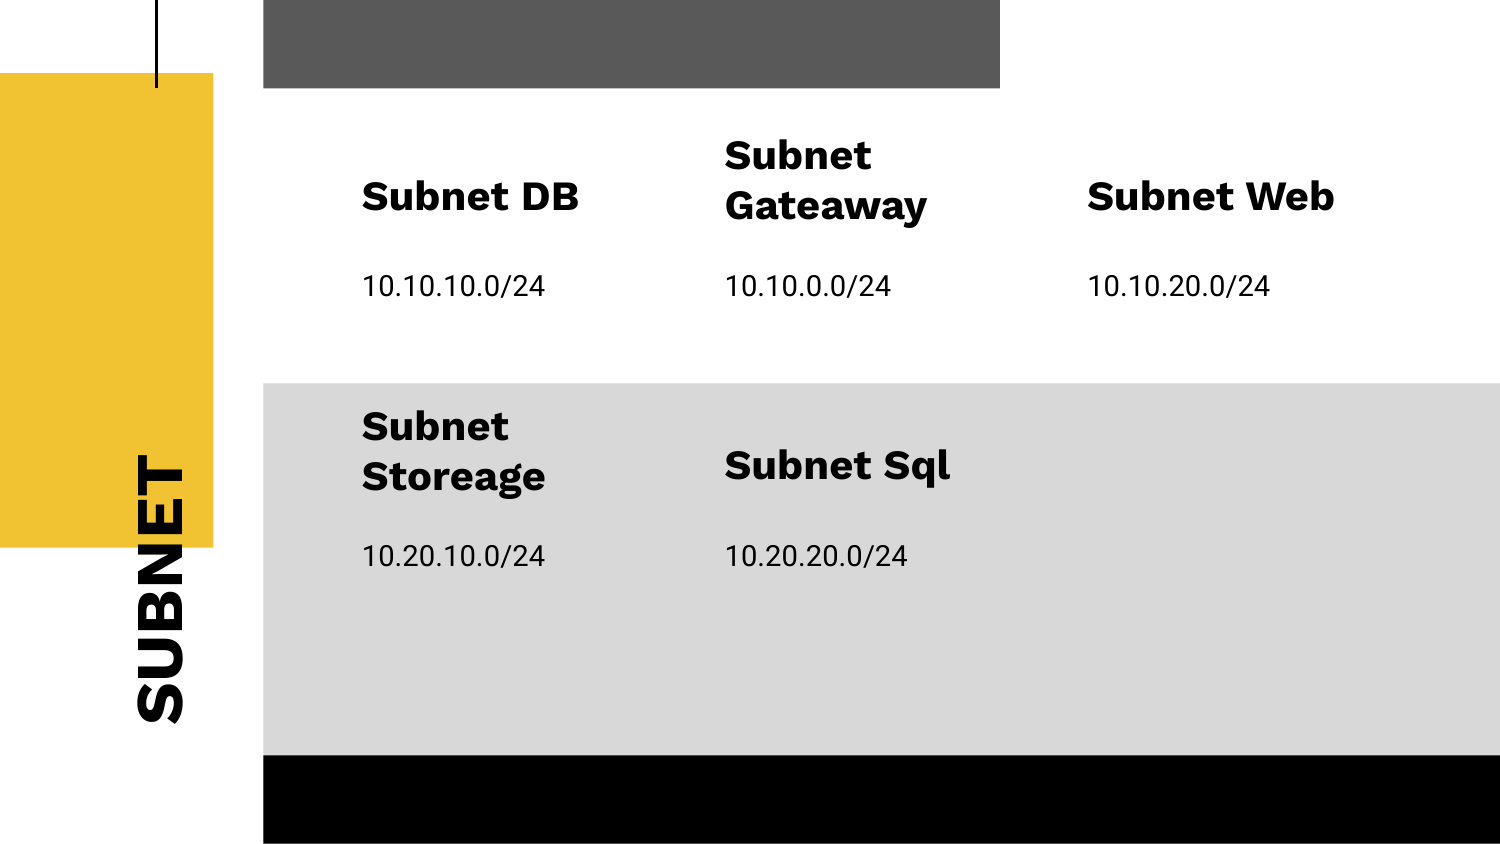

Subnet Gateaway
Subnet DB
Subnet Web
10.10.10.0/24
10.10.0.0/24
10.10.20.0/24
# SUBNET
Subnet Storeage
Subnet Sql
10.20.10.0/24
10.20.20.0/24